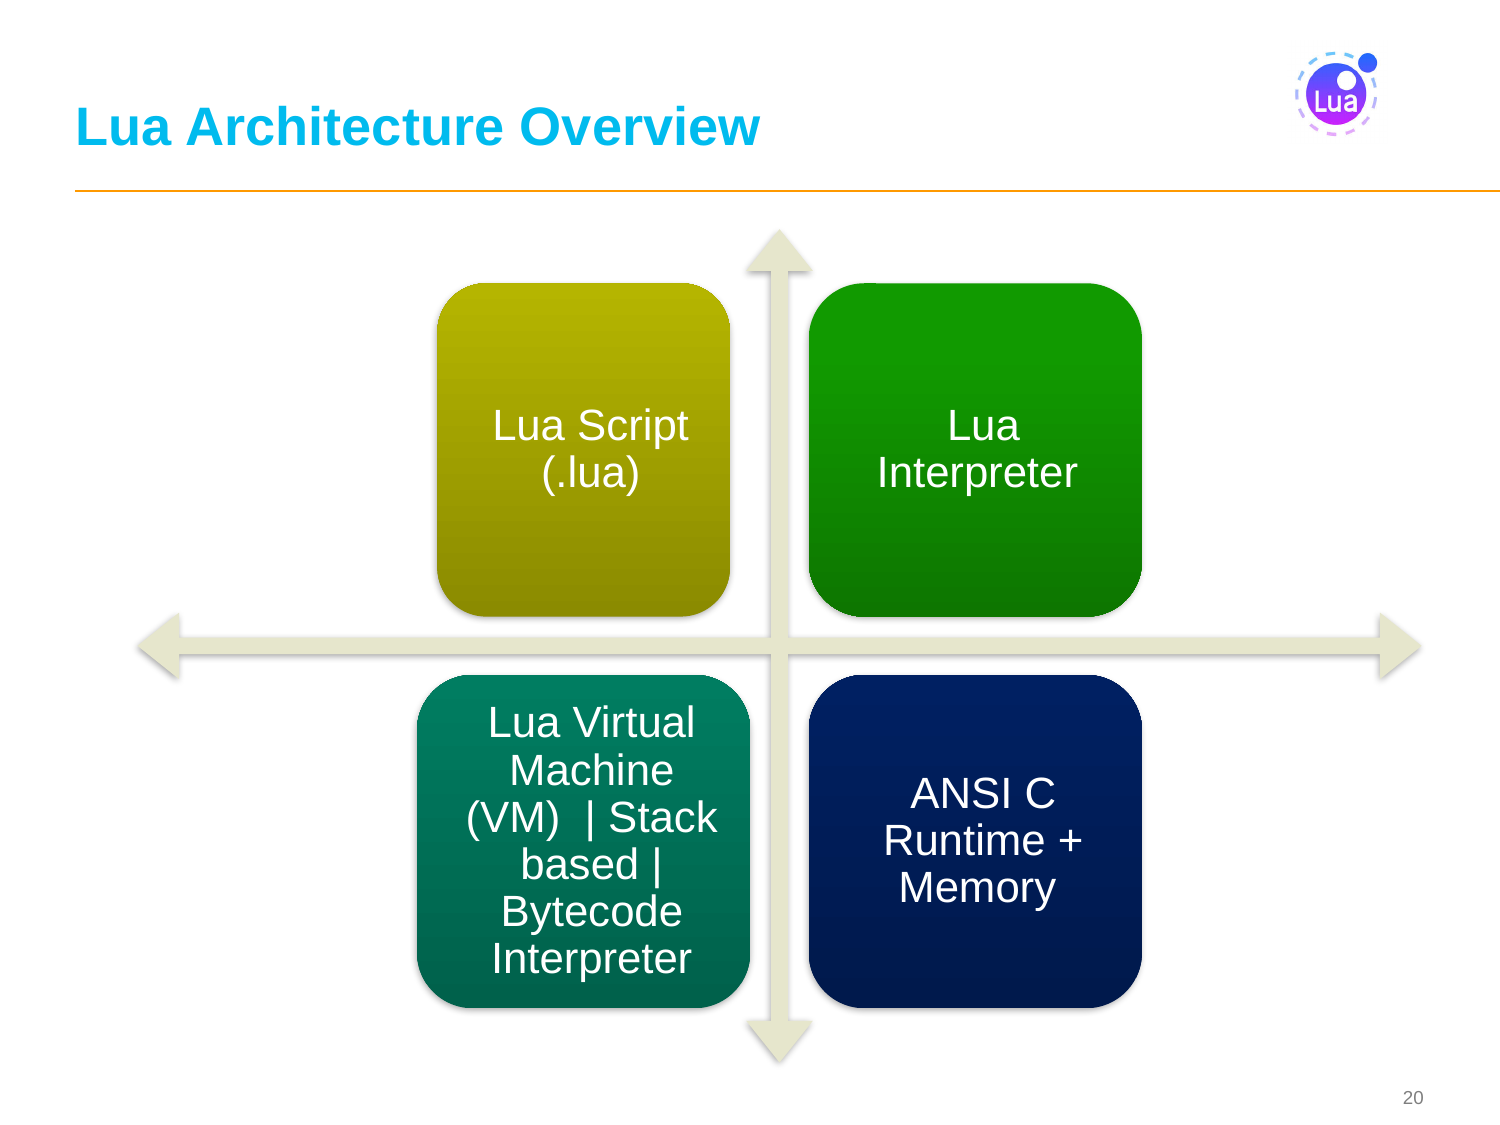

# Lua Architecture Overview
Lua Script (.lua)
Lua Interpreter
Lua Virtual Machine (VM)  | Stack based | Bytecode Interpreter
ANSI C Runtime + Memory